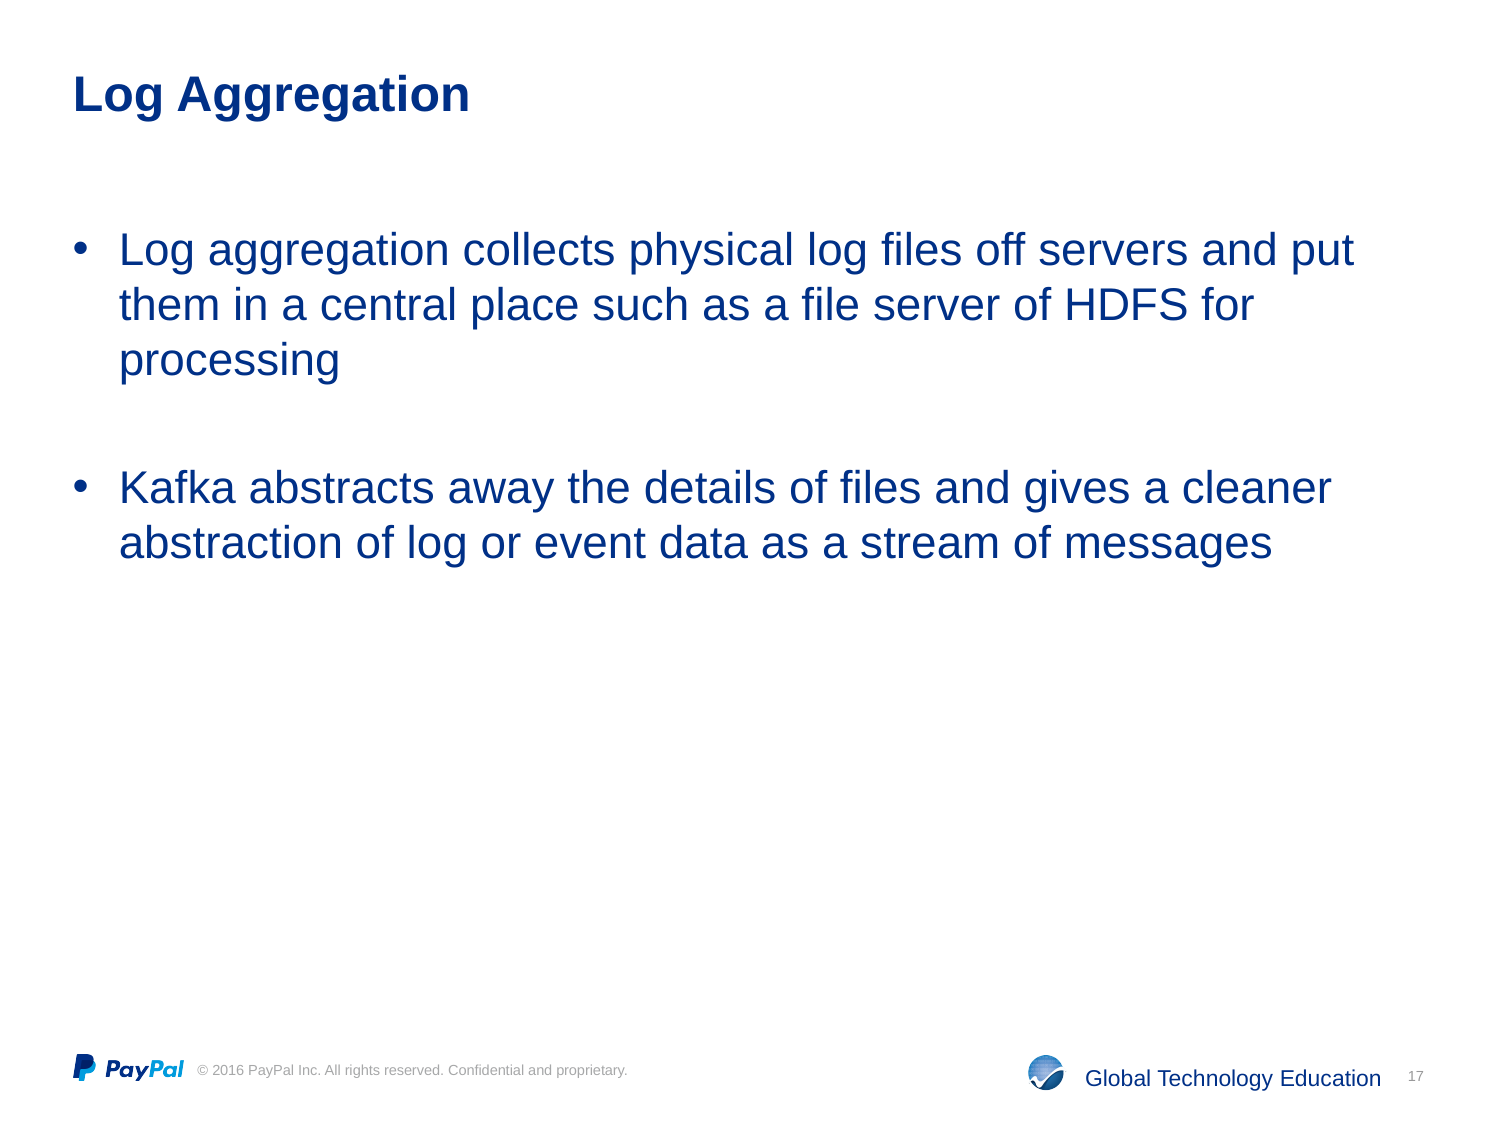

# Log Aggregation
Log aggregation collects physical log files off servers and put them in a central place such as a file server of HDFS for processing

Kafka abstracts away the details of files and gives a cleaner abstraction of log or event data as a stream of messages

17